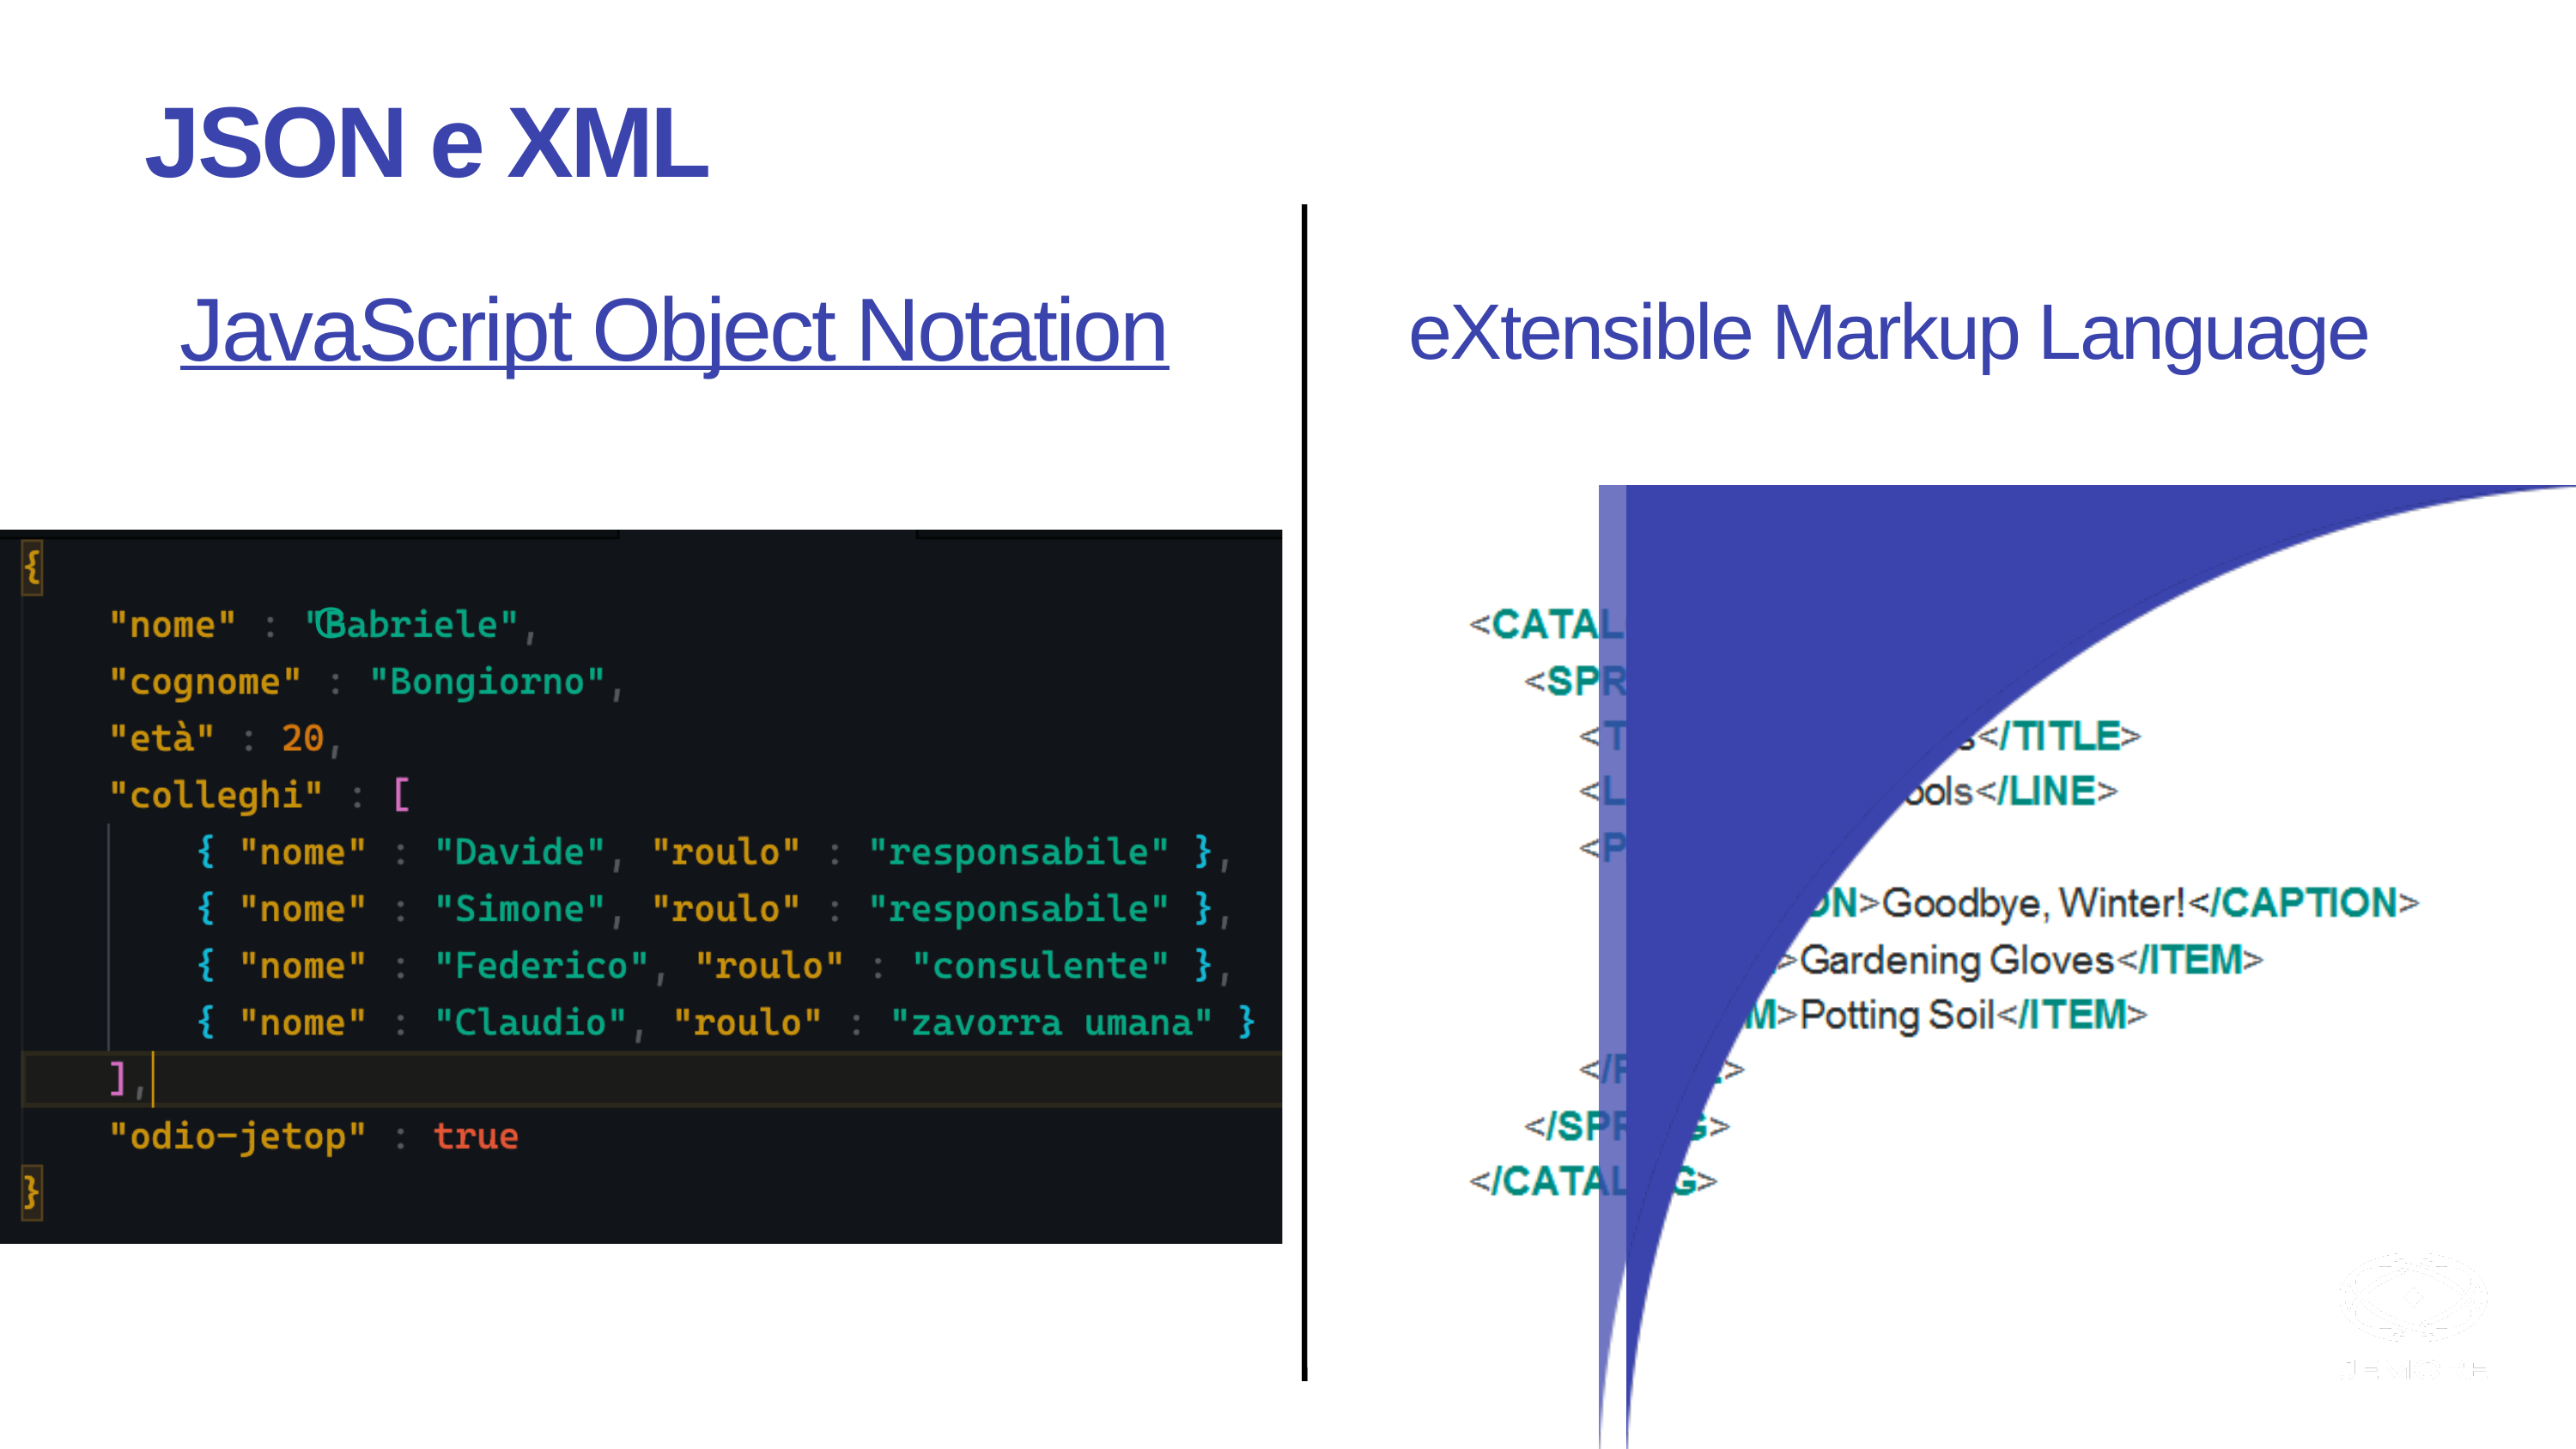

JSON e XML

JavaScript Object Notation
eXtensible Markup Language

G